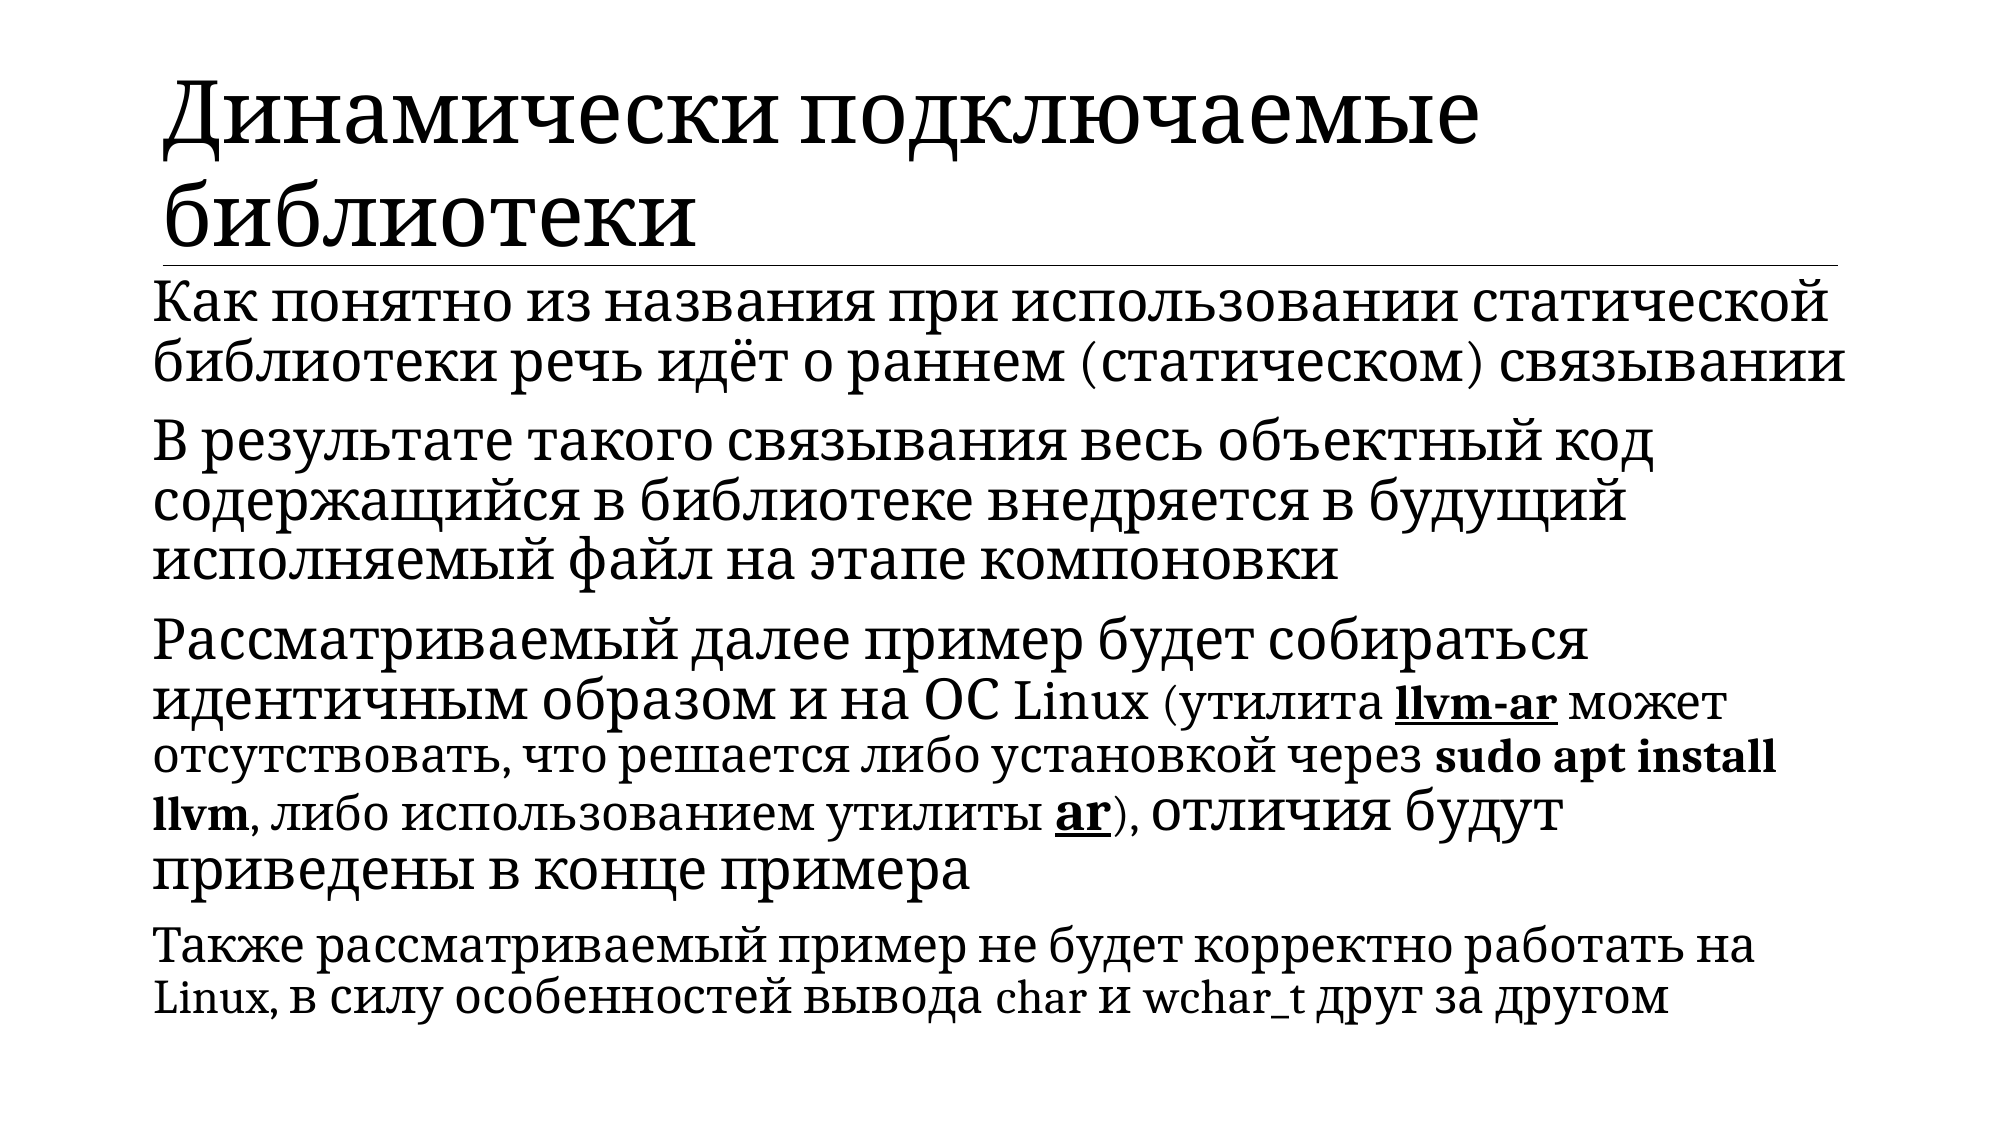

| Динамически подключаемые библиотеки |
| --- |
Как понятно из названия при использовании статической библиотеки речь идёт о раннем (статическом) связывании
В результате такого связывания весь объектный код содержащийся в библиотеке внедряется в будущий исполняемый файл на этапе компоновки
Рассматриваемый далее пример будет собираться идентичным образом и на ОС Linux (утилита llvm-ar может отсутствовать, что решается либо установкой через sudo apt install llvm, либо использованием утилиты ar), отличия будут приведены в конце примера
Также рассматриваемый пример не будет корректно работать на Linux, в силу особенностей вывода char и wchar_t друг за другом